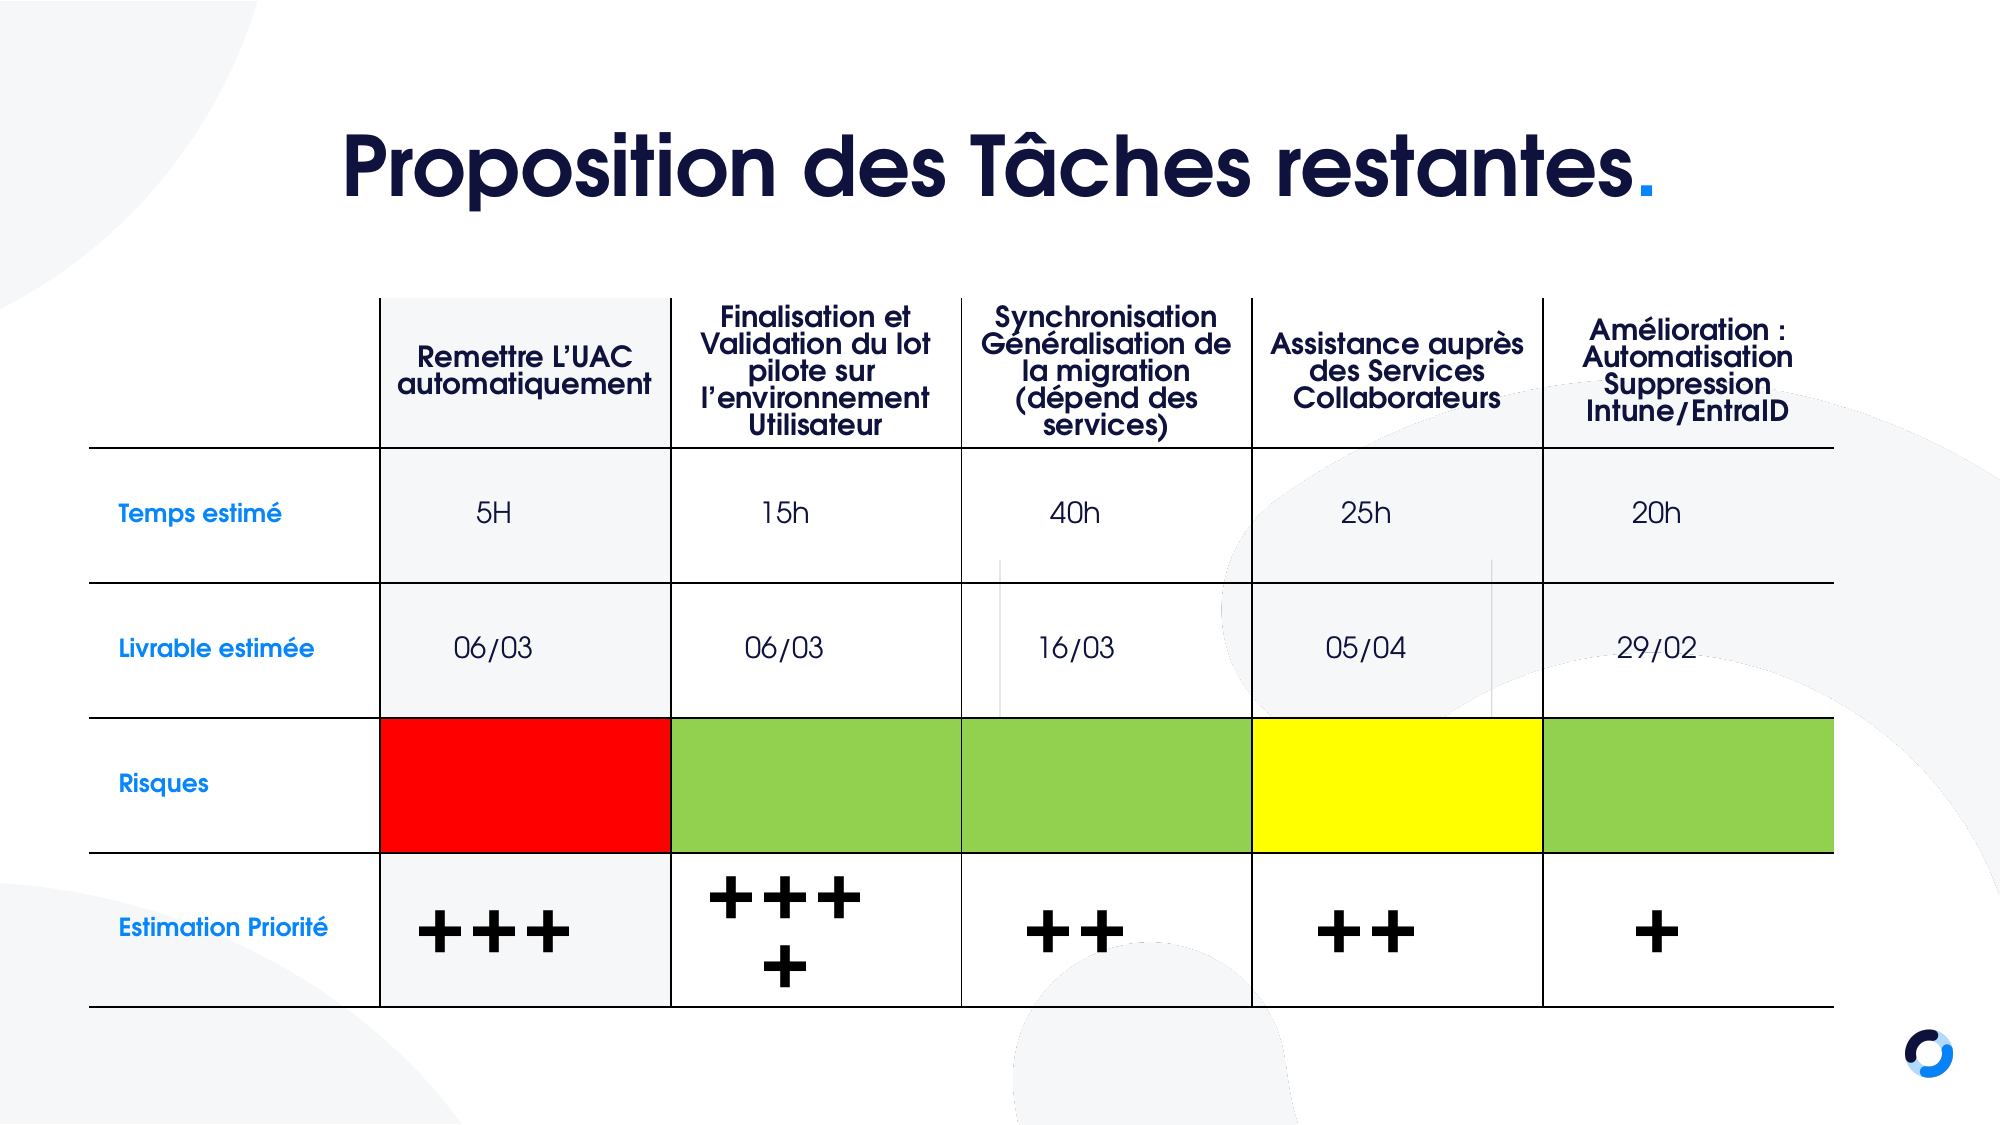

# Proposition des Tâches restantes.
|  | Remettre L’UAC automatiquement | Finalisation et Validation du lot pilote sur l’environnement Utilisateur | Synchronisation Généralisation de la migration (dépend des services) | Assistance auprès des Services Collaborateurs | Amélioration : Automatisation Suppression Intune/EntraID |
| --- | --- | --- | --- | --- | --- |
| Temps estimé | 5H | 15h | 40h | 25h | 20h |
| Livrable estimée | 06/03 | 06/03 | 16/03 | 05/04 | 29/02 |
| Risques |  |  |  |  |  |
| Estimation Priorité | +++ | ++++ | ++ | ++ | + |